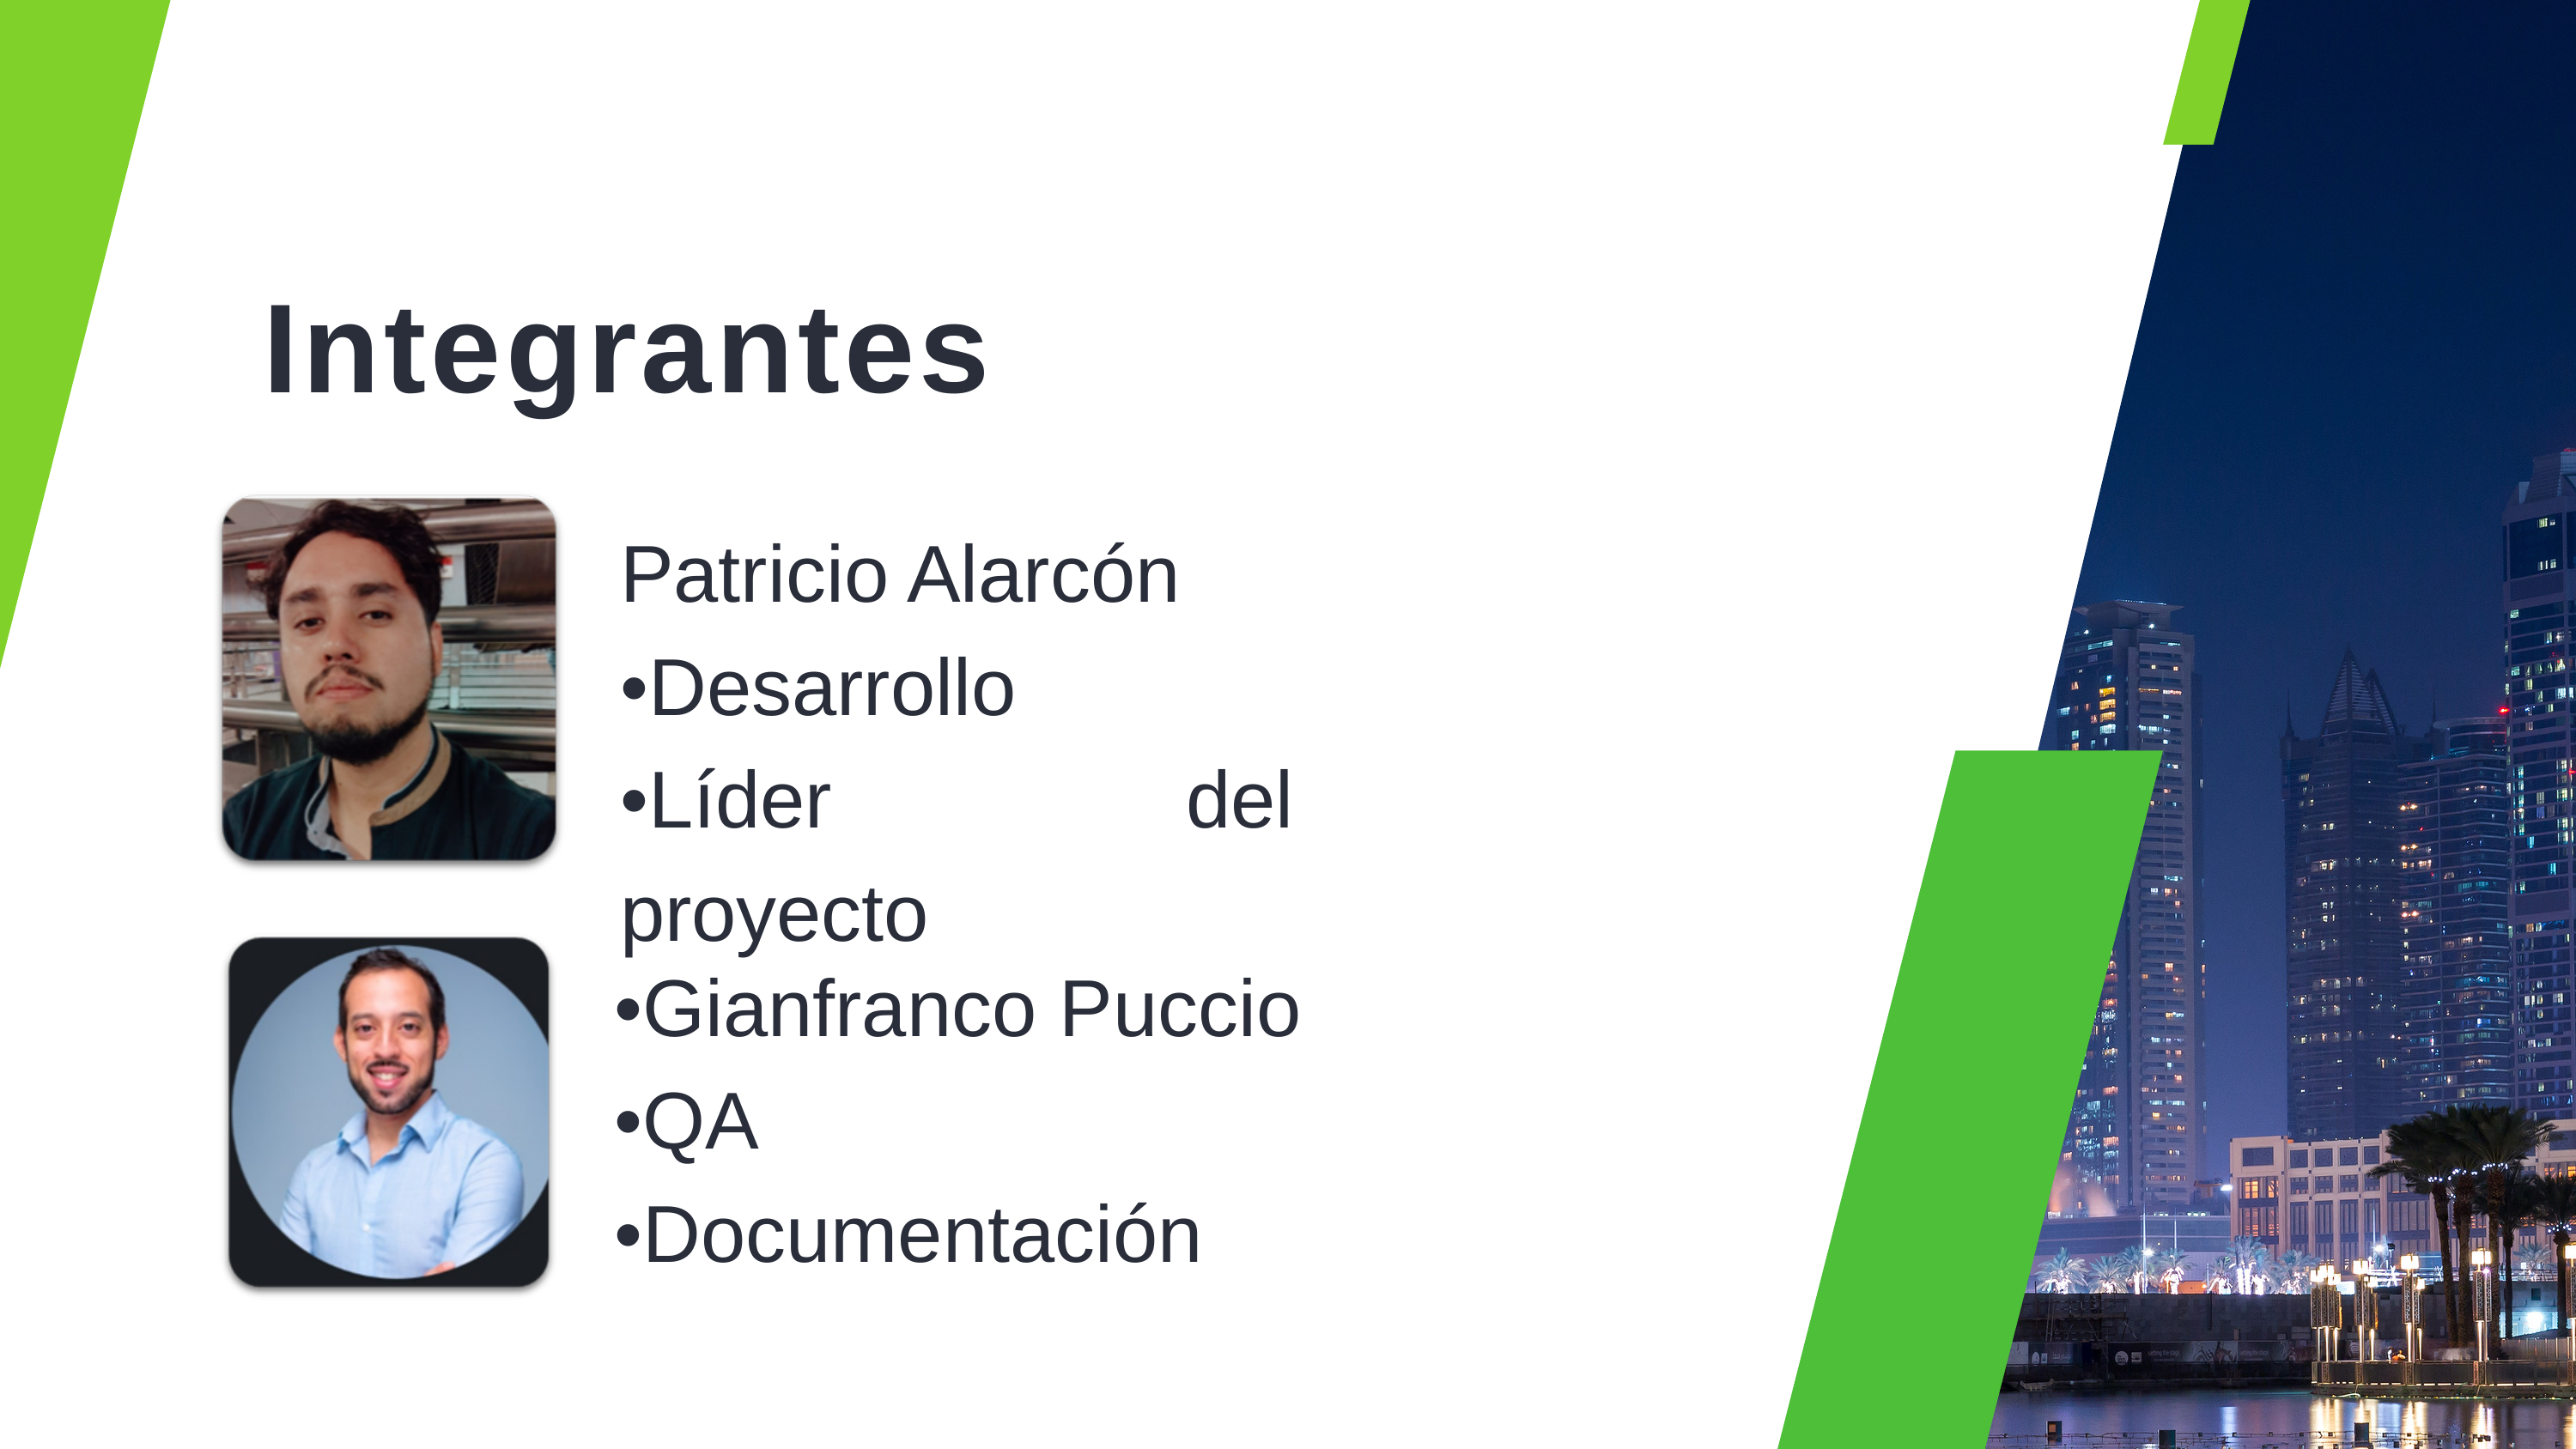

Integrantes

Patricio Alarcón
•Desarrollo
•Líder del proyecto

•Gianfranco Puccio
•QA
•Documentación